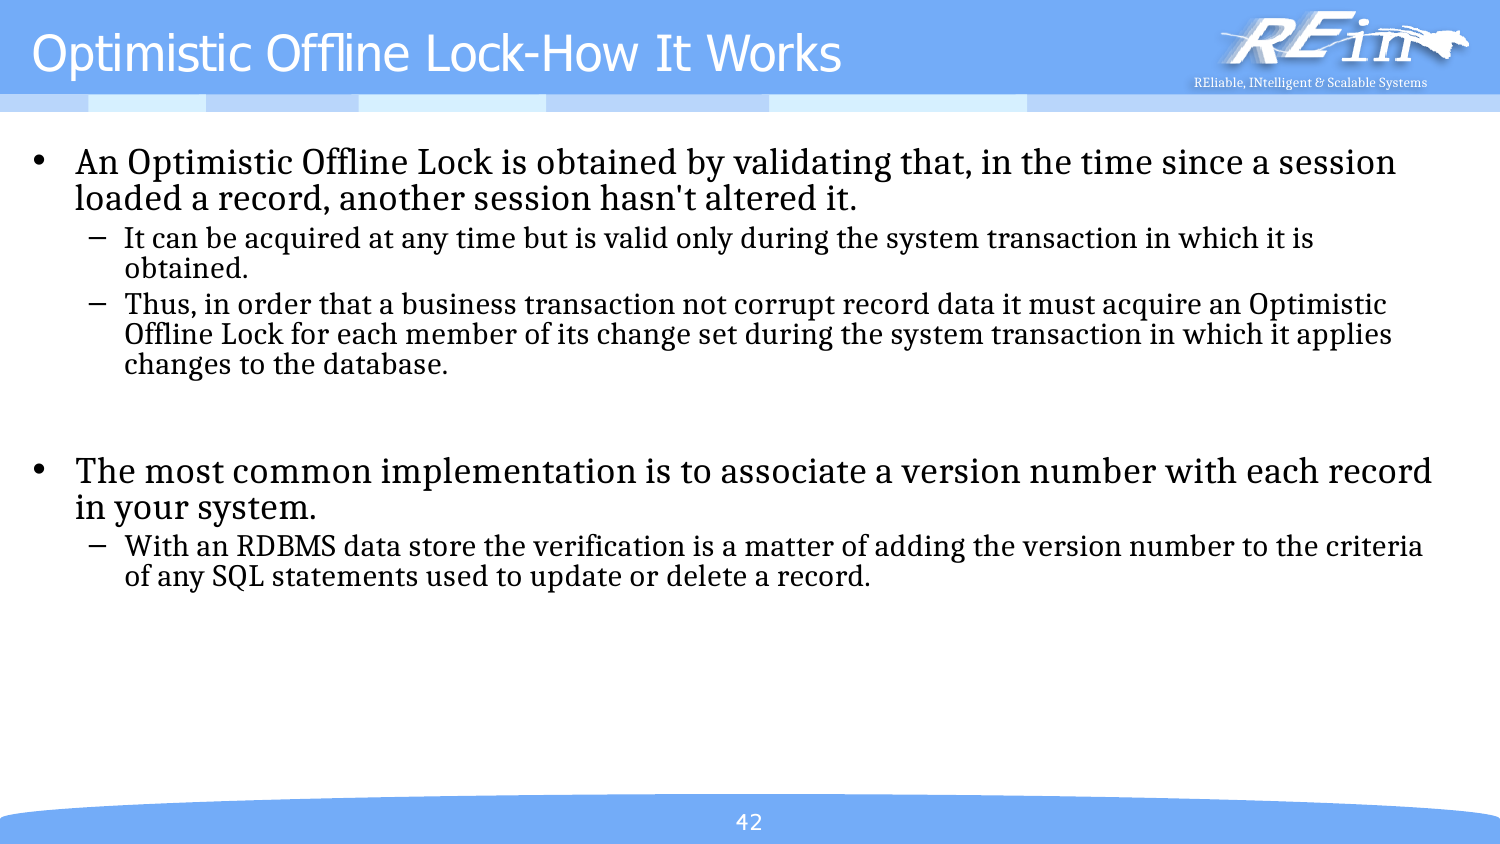

# Optimistic Offline Lock-How It Works
An Optimistic Offline Lock is obtained by validating that, in the time since a session loaded a record, another session hasn't altered it.
It can be acquired at any time but is valid only during the system transaction in which it is obtained.
Thus, in order that a business transaction not corrupt record data it must acquire an Optimistic Offline Lock for each member of its change set during the system transaction in which it applies changes to the database.

The most common implementation is to associate a version number with each record in your system.
With an RDBMS data store the verification is a matter of adding the version number to the criteria of any SQL statements used to update or delete a record.

42